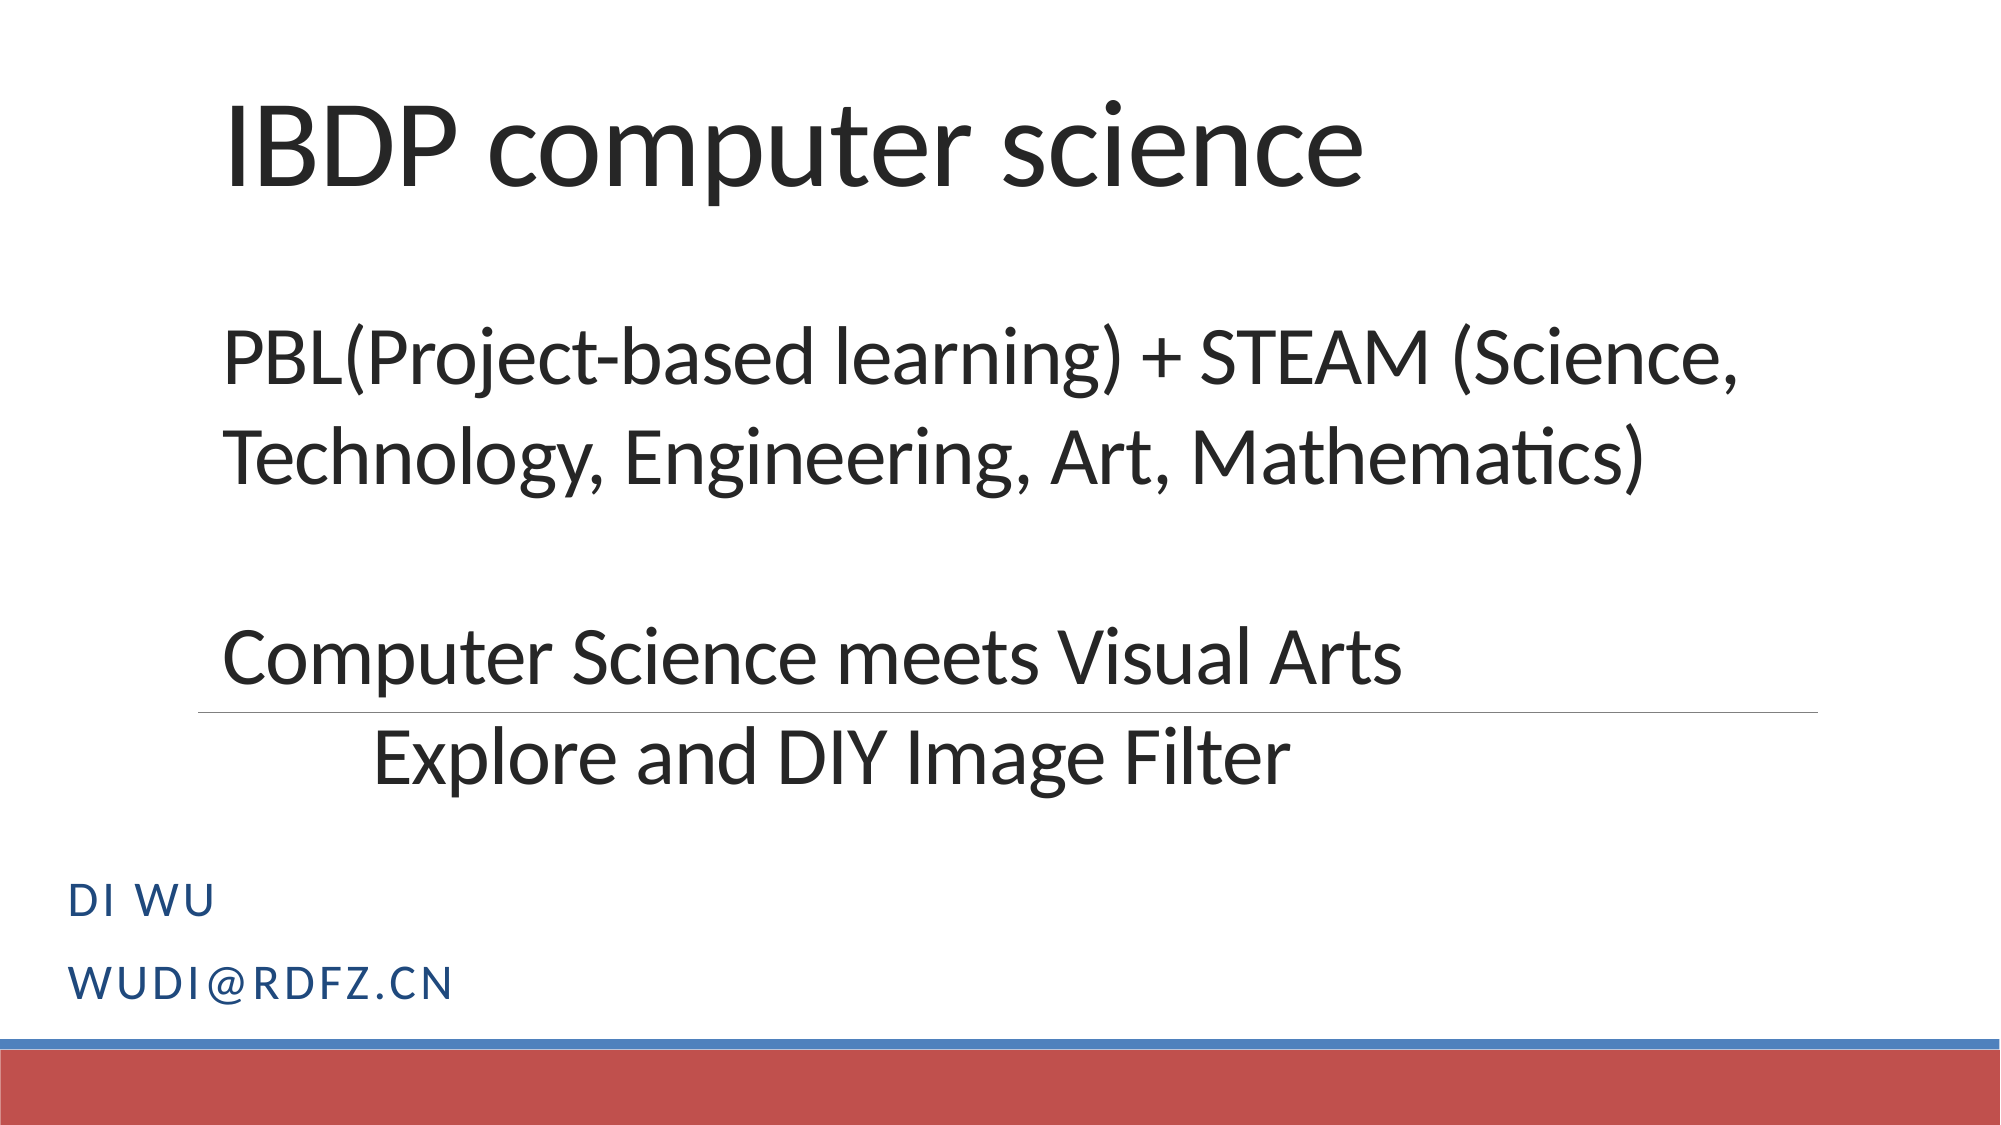

# IBDP computer science PBL(Project-based learning) + STEAM (Science, Technology, Engineering, Art, Mathematics) Computer Science meets Visual Arts Explore and DIY Image Filter
Di Wu
wudi@rdfz.cn